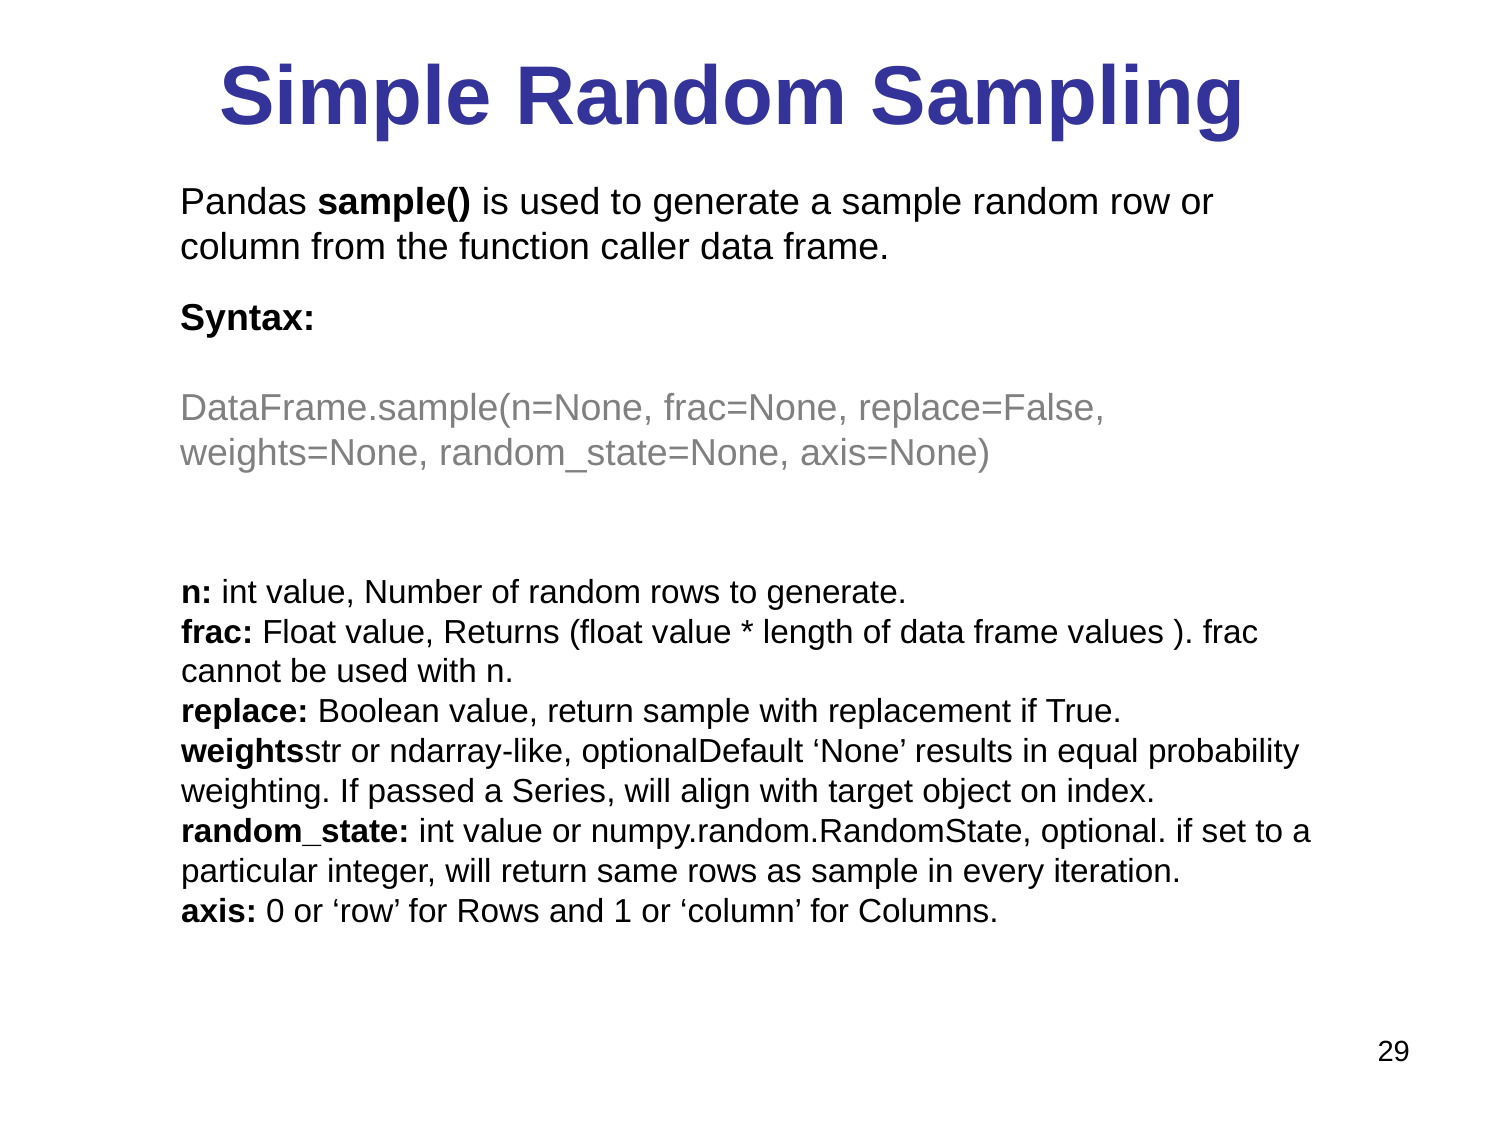

# Simple Random Sampling
Pandas sample() is used to generate a sample random row or column from the function caller data frame.

Syntax:

DataFrame.sample(n=None, frac=None, replace=False, weights=None, random_state=None, axis=None)
n: int value, Number of random rows to generate.
frac: Float value, Returns (float value * length of data frame values ). frac cannot be used with n.
replace: Boolean value, return sample with replacement if True.
weightsstr or ndarray-like, optionalDefault ‘None’ results in equal probability weighting. If passed a Series, will align with target object on index.
random_state: int value or numpy.random.RandomState, optional. if set to a particular integer, will return same rows as sample in every iteration.
axis: 0 or ‘row’ for Rows and 1 or ‘column’ for Columns.
29